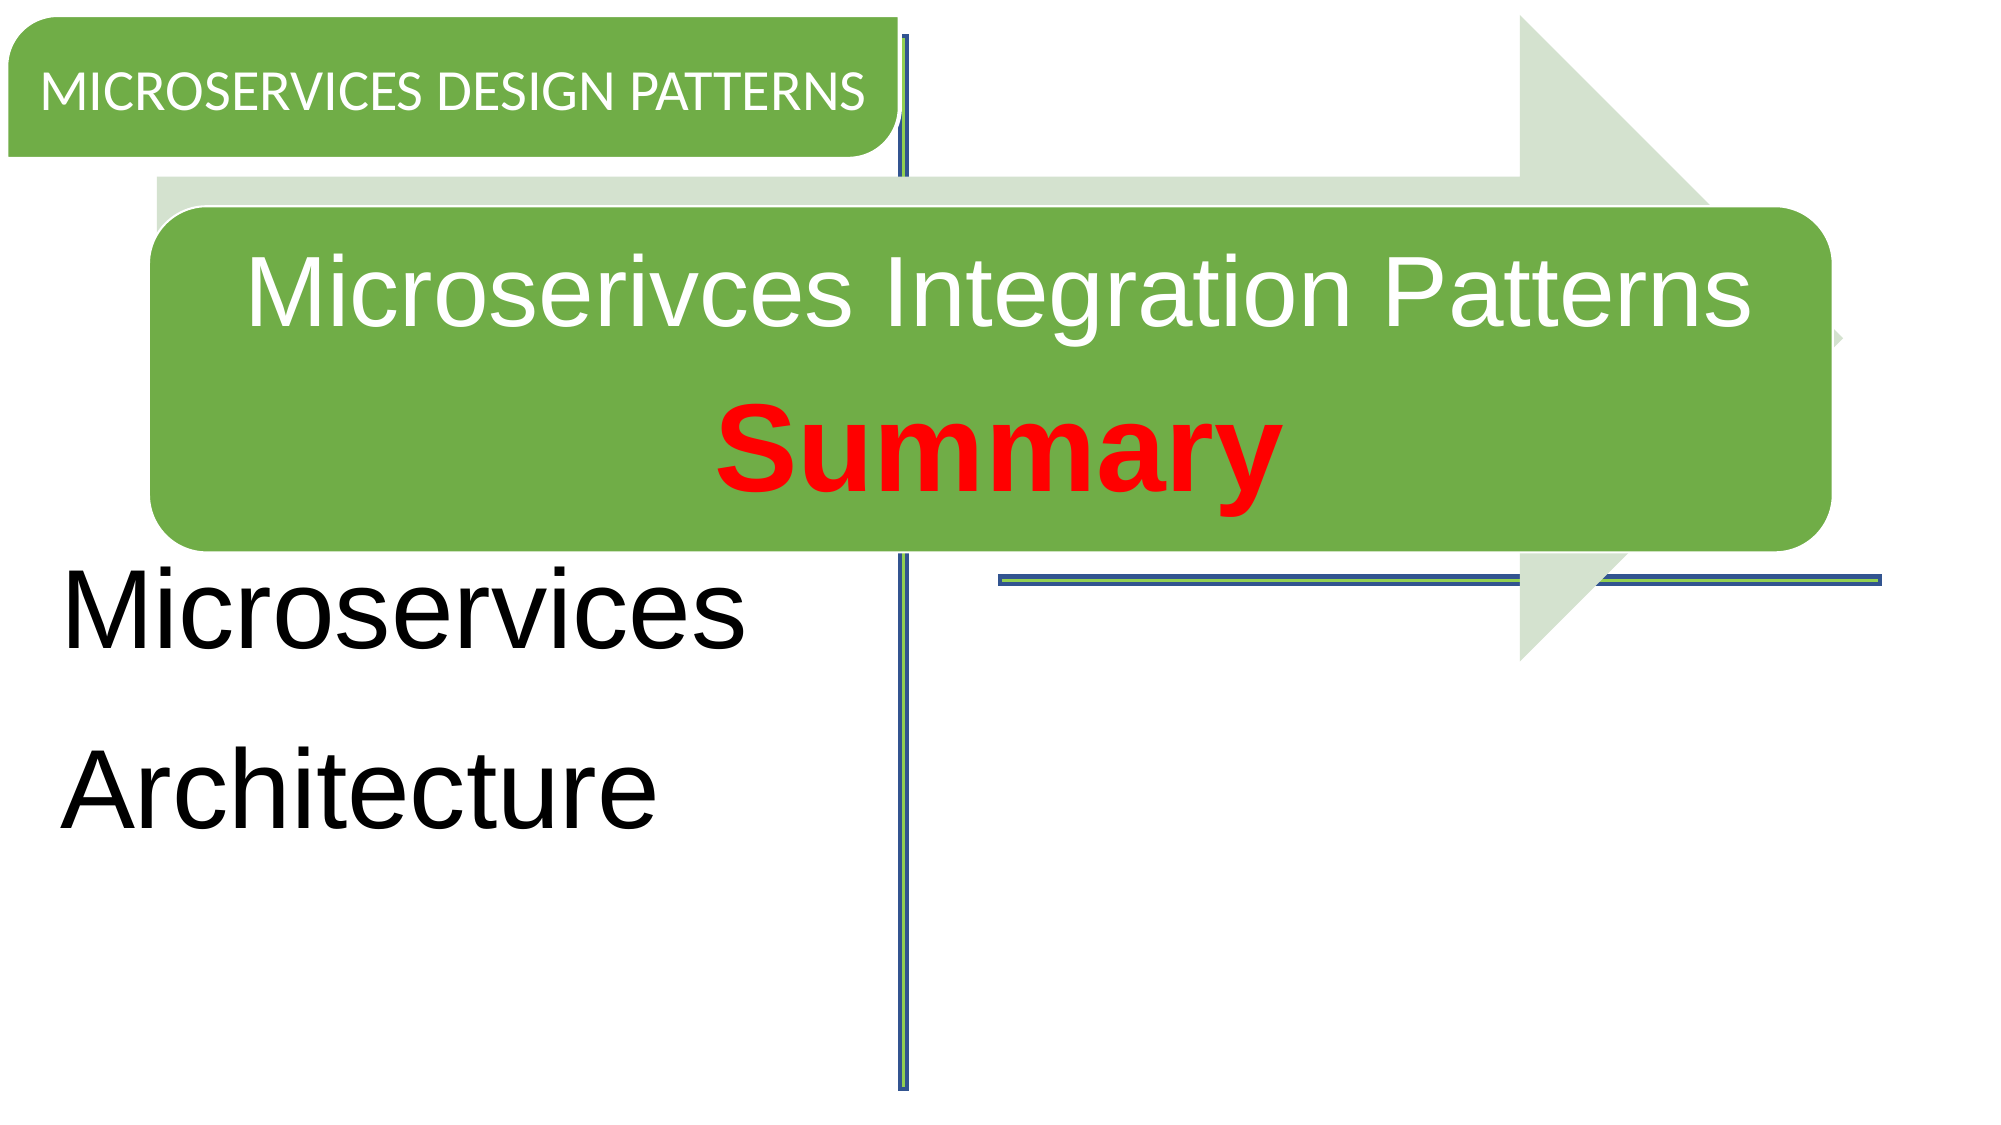

MICROSERVICES DESIGN PATTERNS
Microserivces Integration Patterns
Summary

Microservices
Architecture